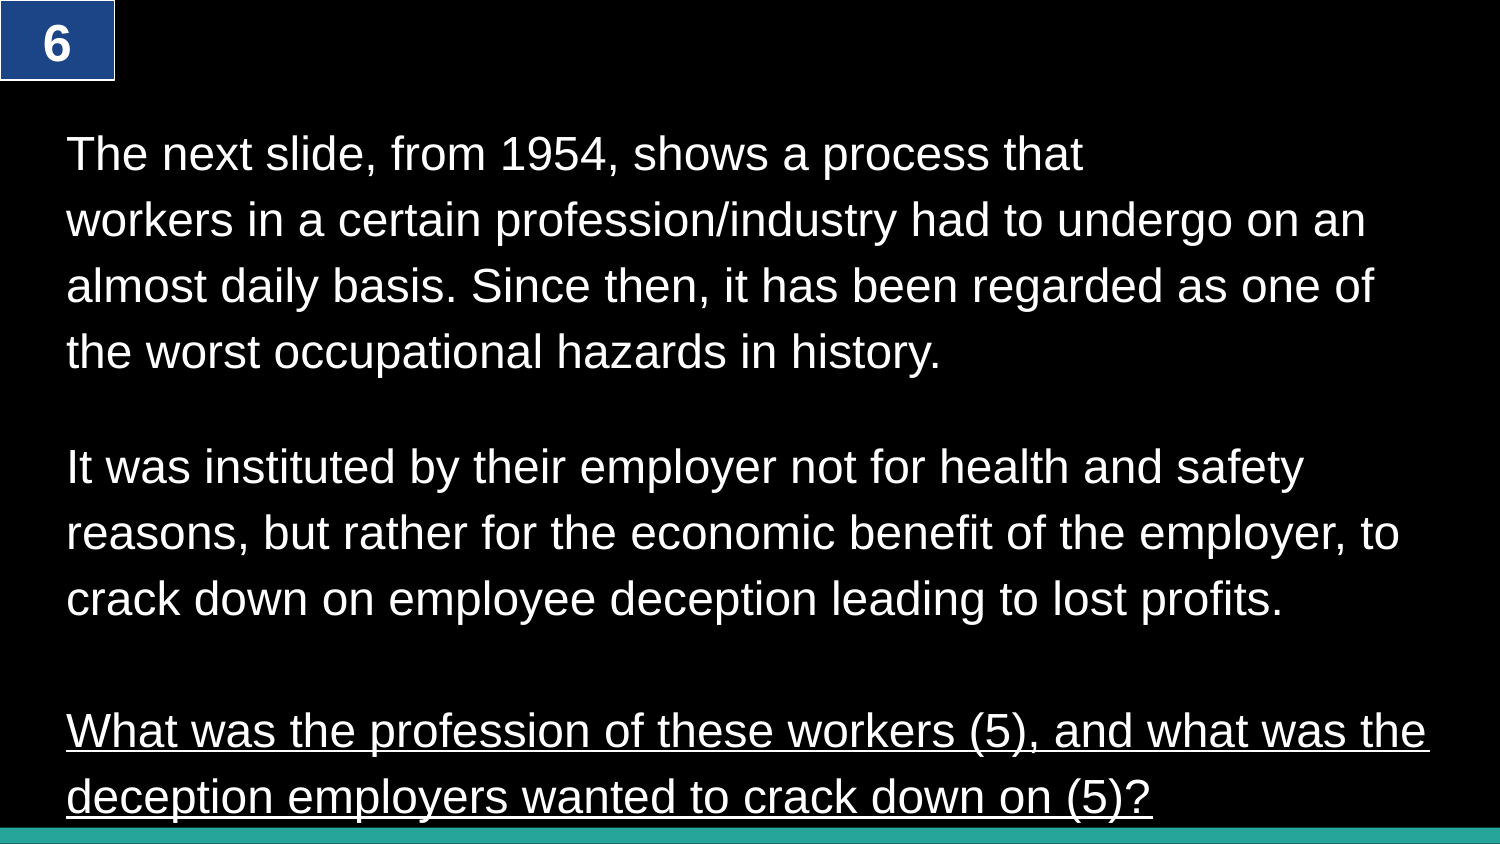

6
# The next slide, from 1954, shows a process that workers in a certain profession/industry had to undergo on an almost daily basis. Since then, it has been regarded as one of the worst occupational hazards in history.

It was instituted by their employer not for health and safety reasons, but rather for the economic benefit of the employer, to crack down on employee deception leading to lost profits.
What was the profession of these workers (5), and what was the deception employers wanted to crack down on (5)?